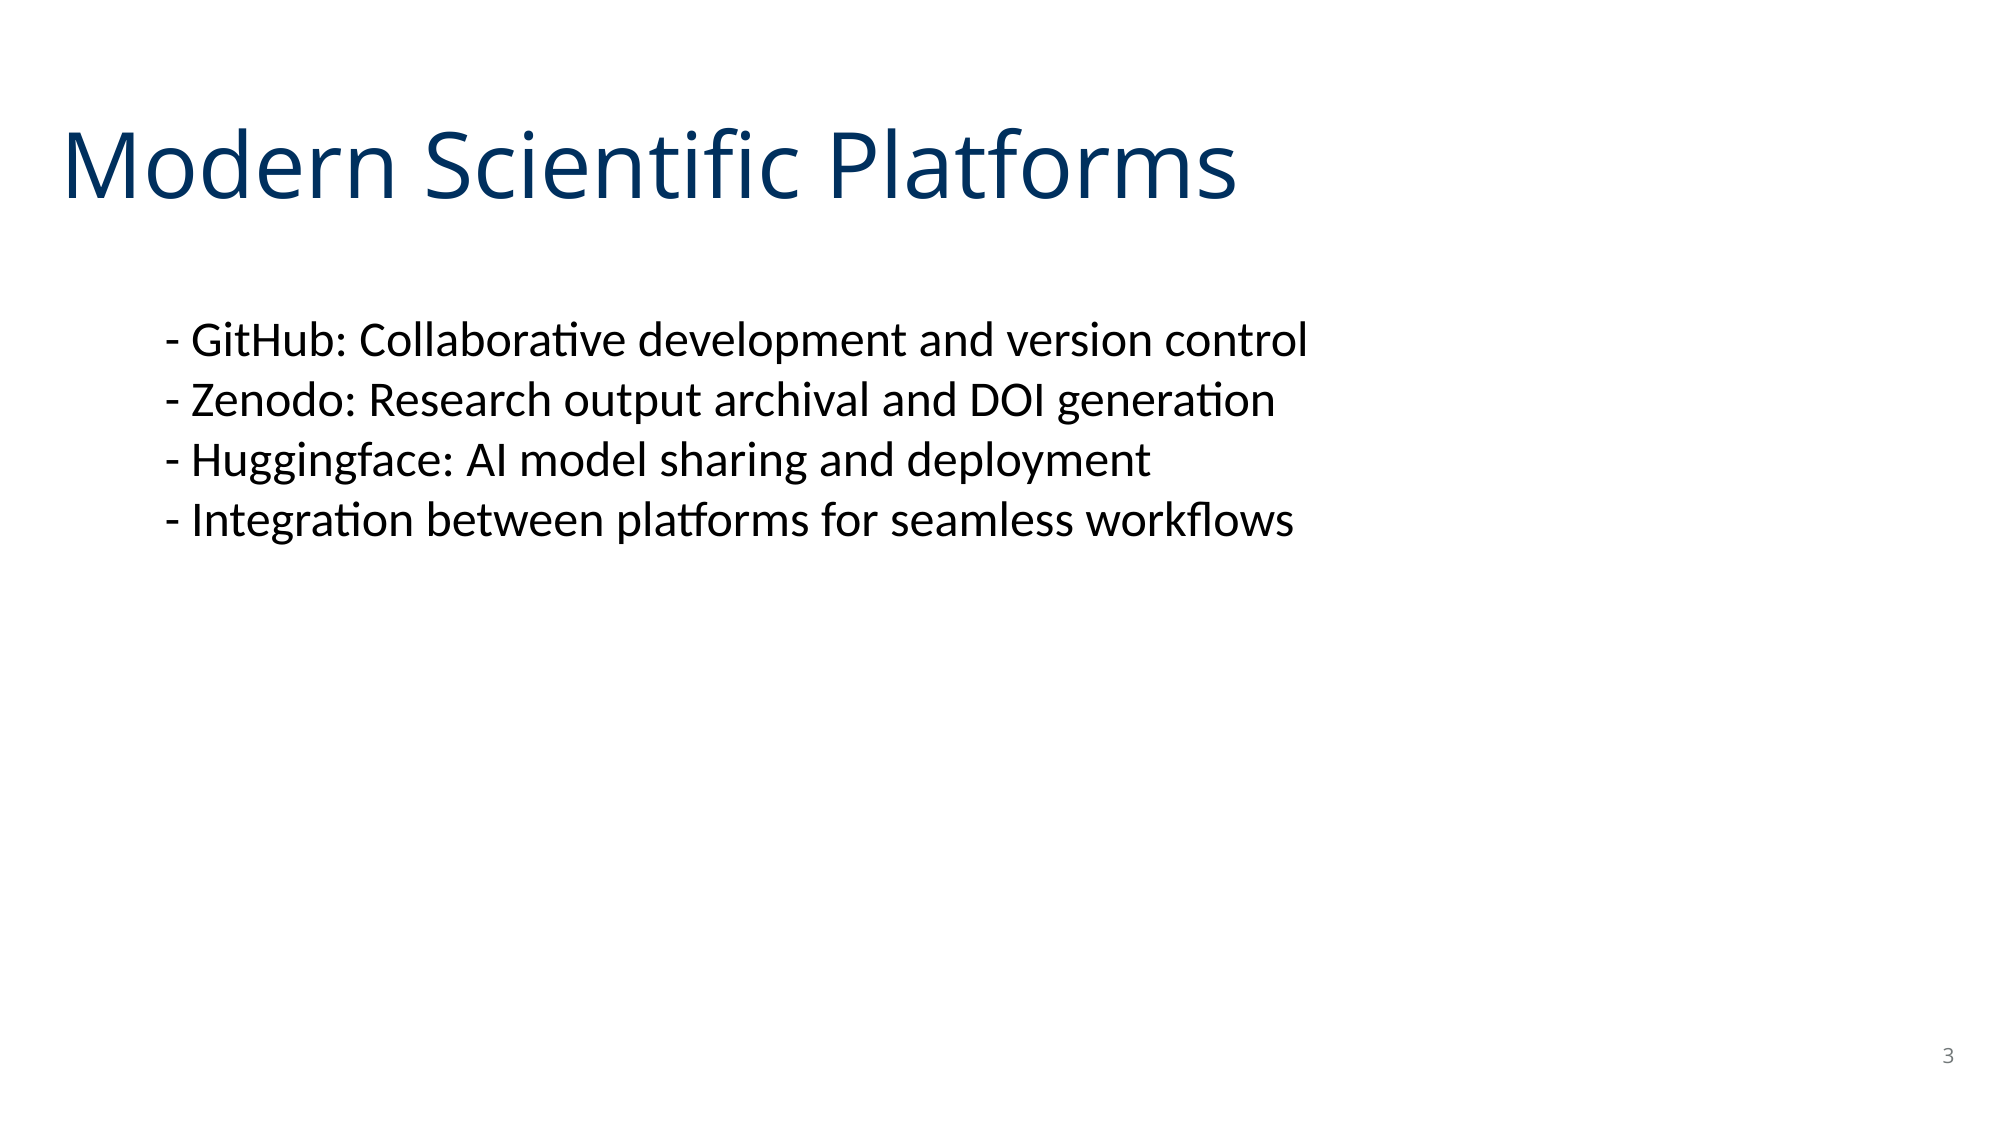

# Modern Scientific Platforms
- GitHub: Collaborative development and version control
- Zenodo: Research output archival and DOI generation
- Huggingface: AI model sharing and deployment
- Integration between platforms for seamless workflows